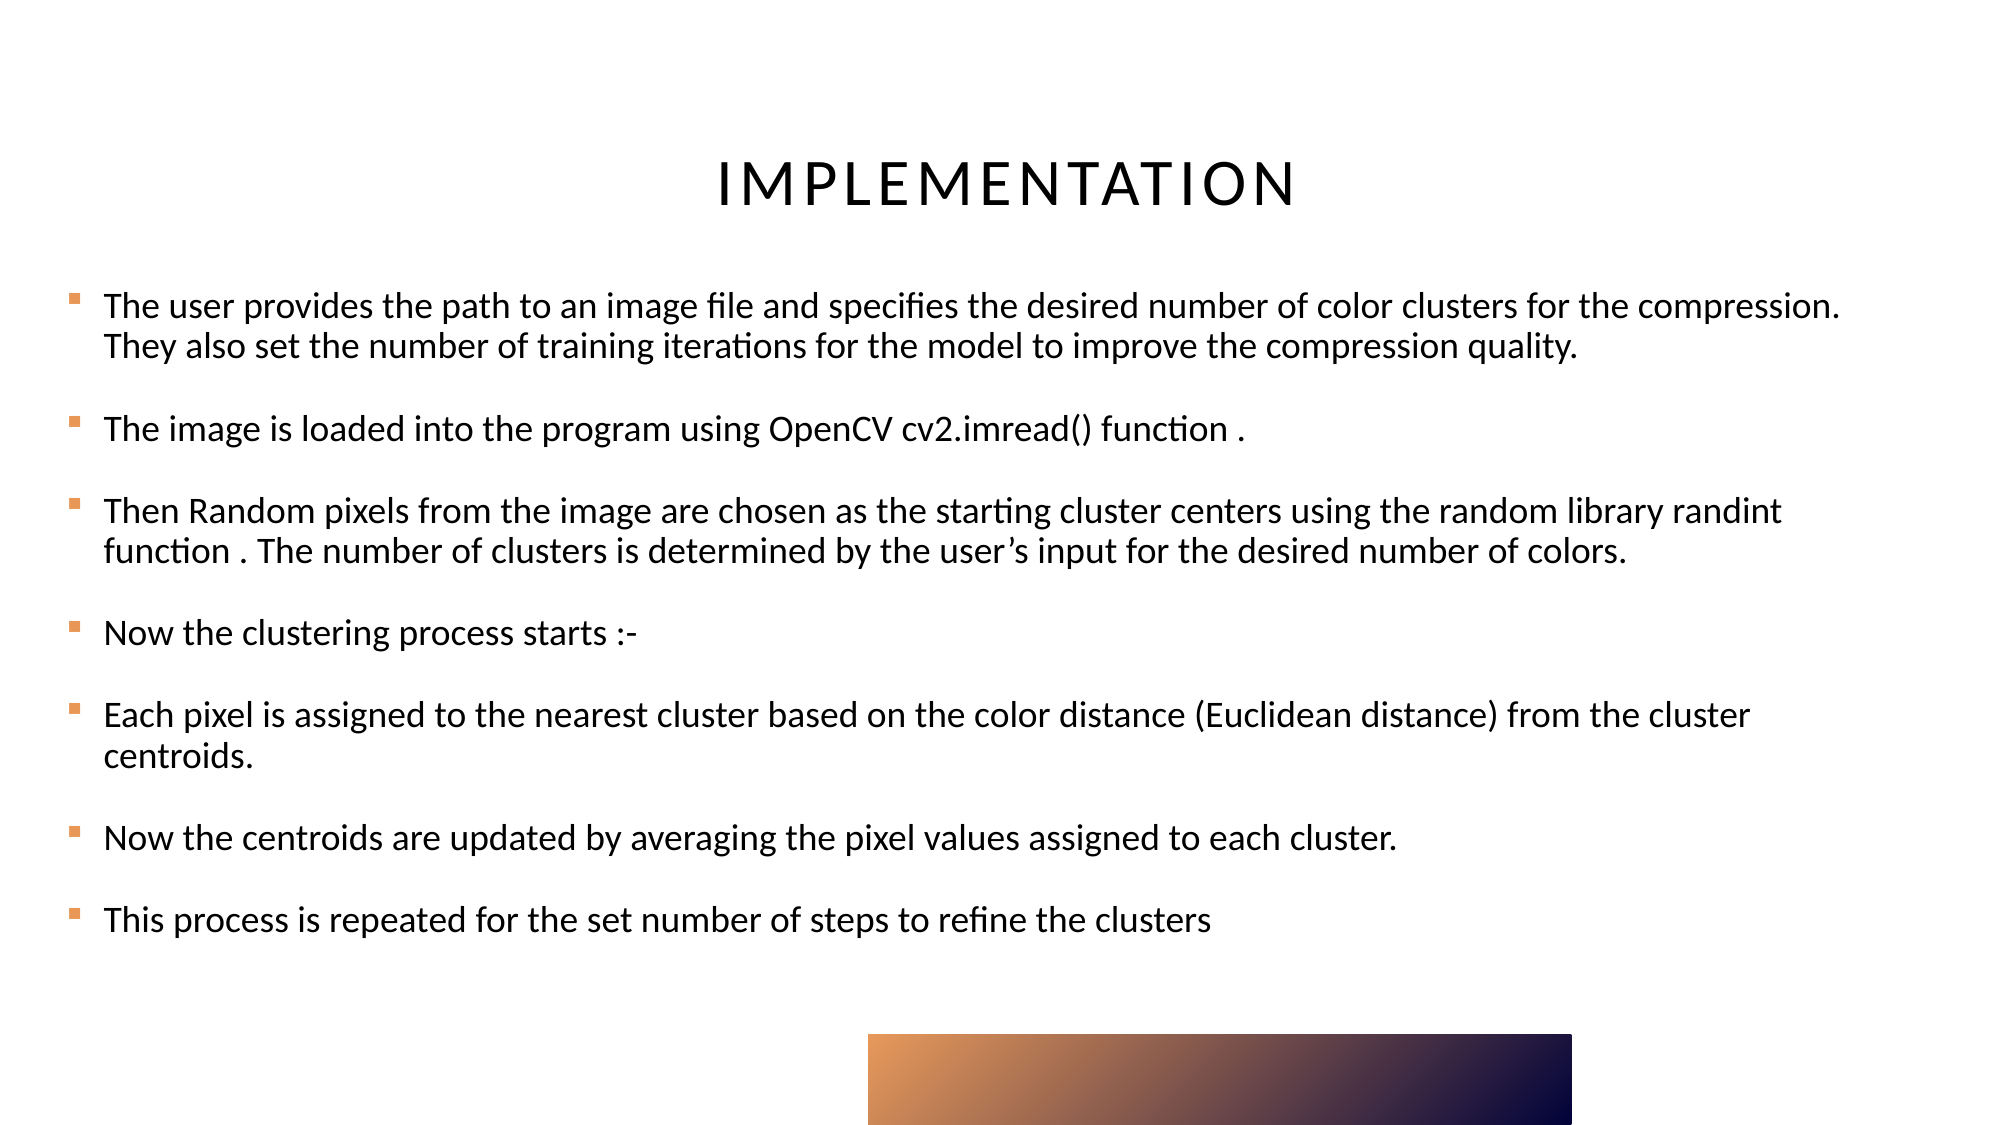

# Implementation
The user provides the path to an image file and specifies the desired number of color clusters for the compression. They also set the number of training iterations for the model to improve the compression quality.
The image is loaded into the program using OpenCV cv2.imread() function .
Then Random pixels from the image are chosen as the starting cluster centers using the random library randint function . The number of clusters is determined by the user’s input for the desired number of colors.
Now the clustering process starts :-
Each pixel is assigned to the nearest cluster based on the color distance (Euclidean distance) from the cluster centroids.
Now the centroids are updated by averaging the pixel values assigned to each cluster.
This process is repeated for the set number of steps to refine the clusters